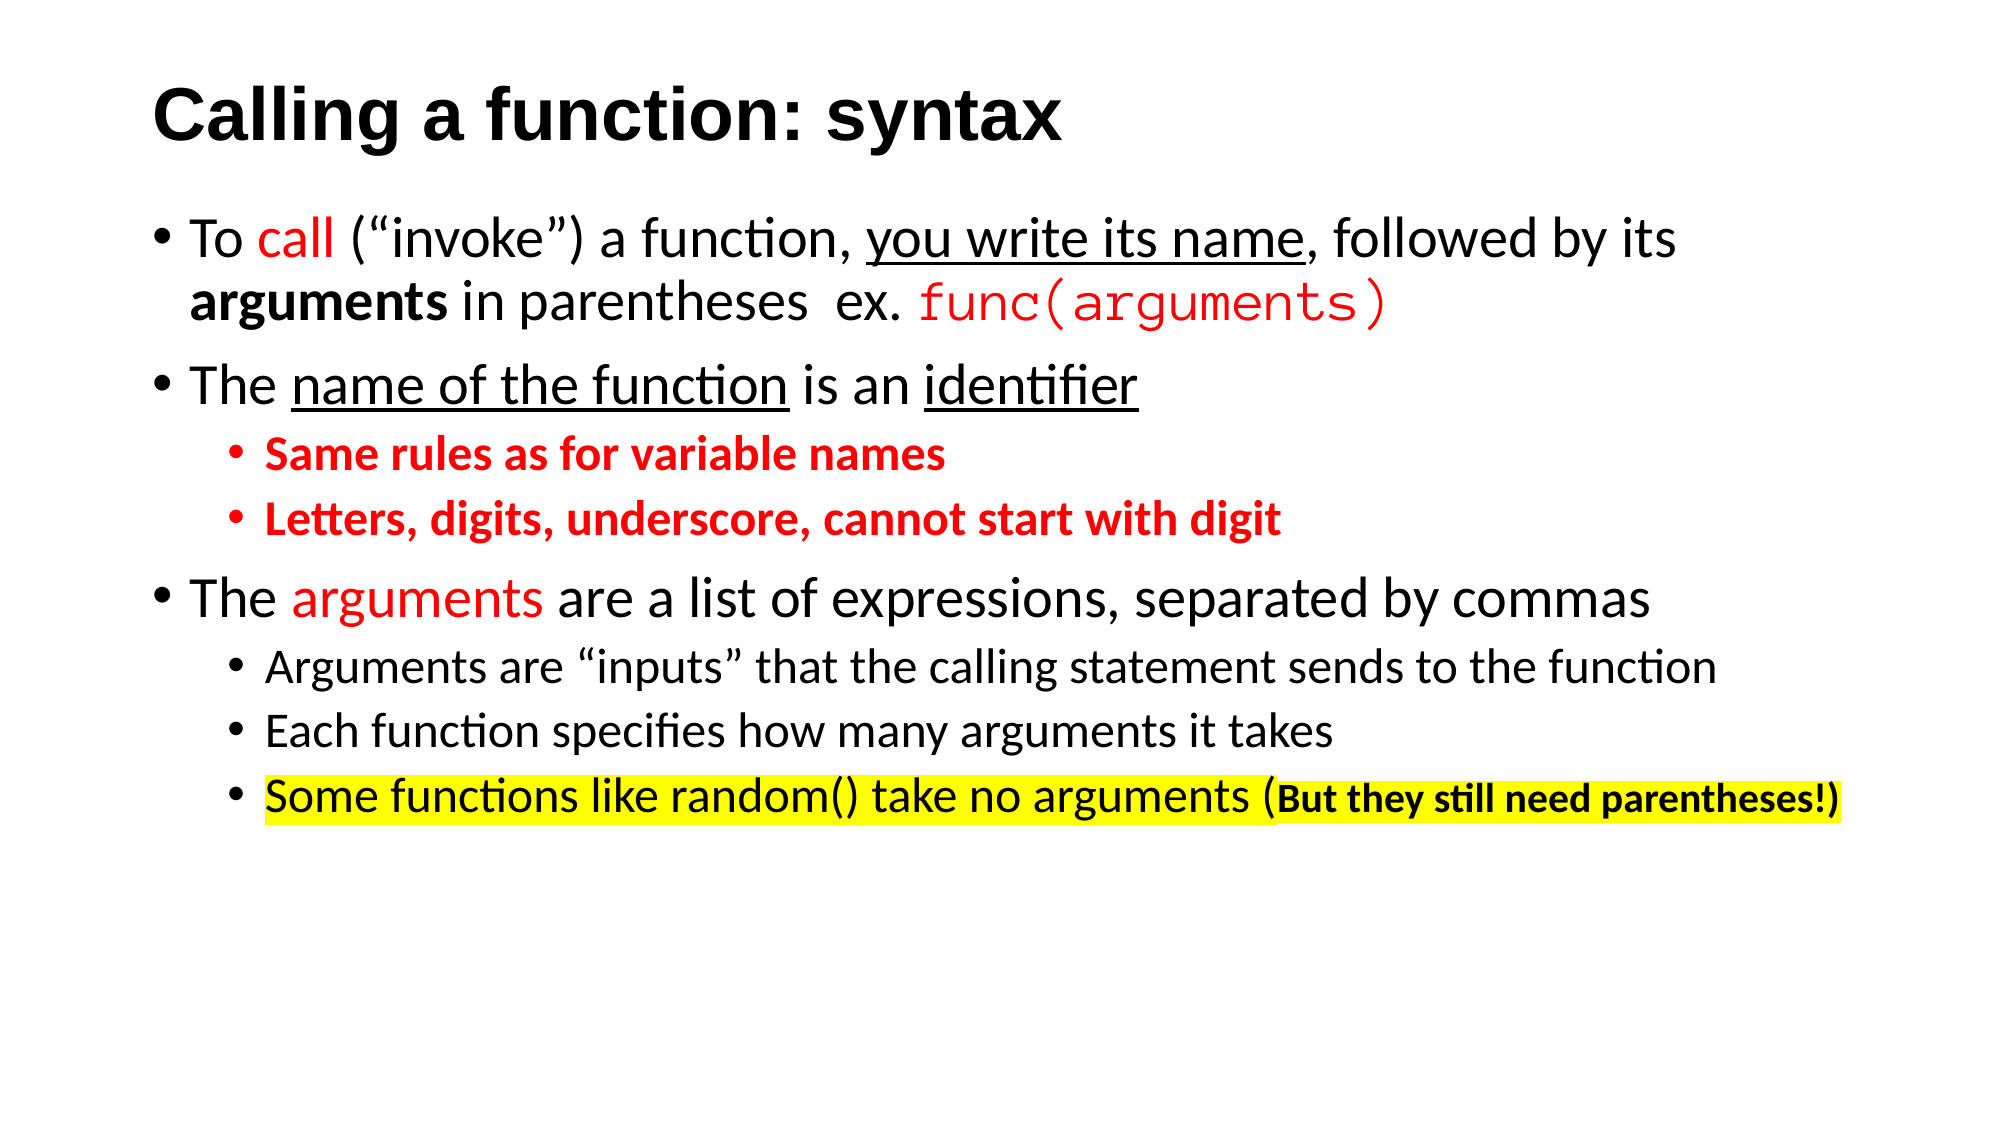

# Calling a function: syntax
To call (“invoke”) a function, you write its name, followed by its arguments in parentheses  ex. func(arguments)
The name of the function is an identifier
Same rules as for variable names
Letters, digits, underscore, cannot start with digit
The arguments are a list of expressions, separated by commas
Arguments are “inputs” that the calling statement sends to the function
Each function specifies how many arguments it takes
Some functions like random() take no arguments (But they still need parentheses!)